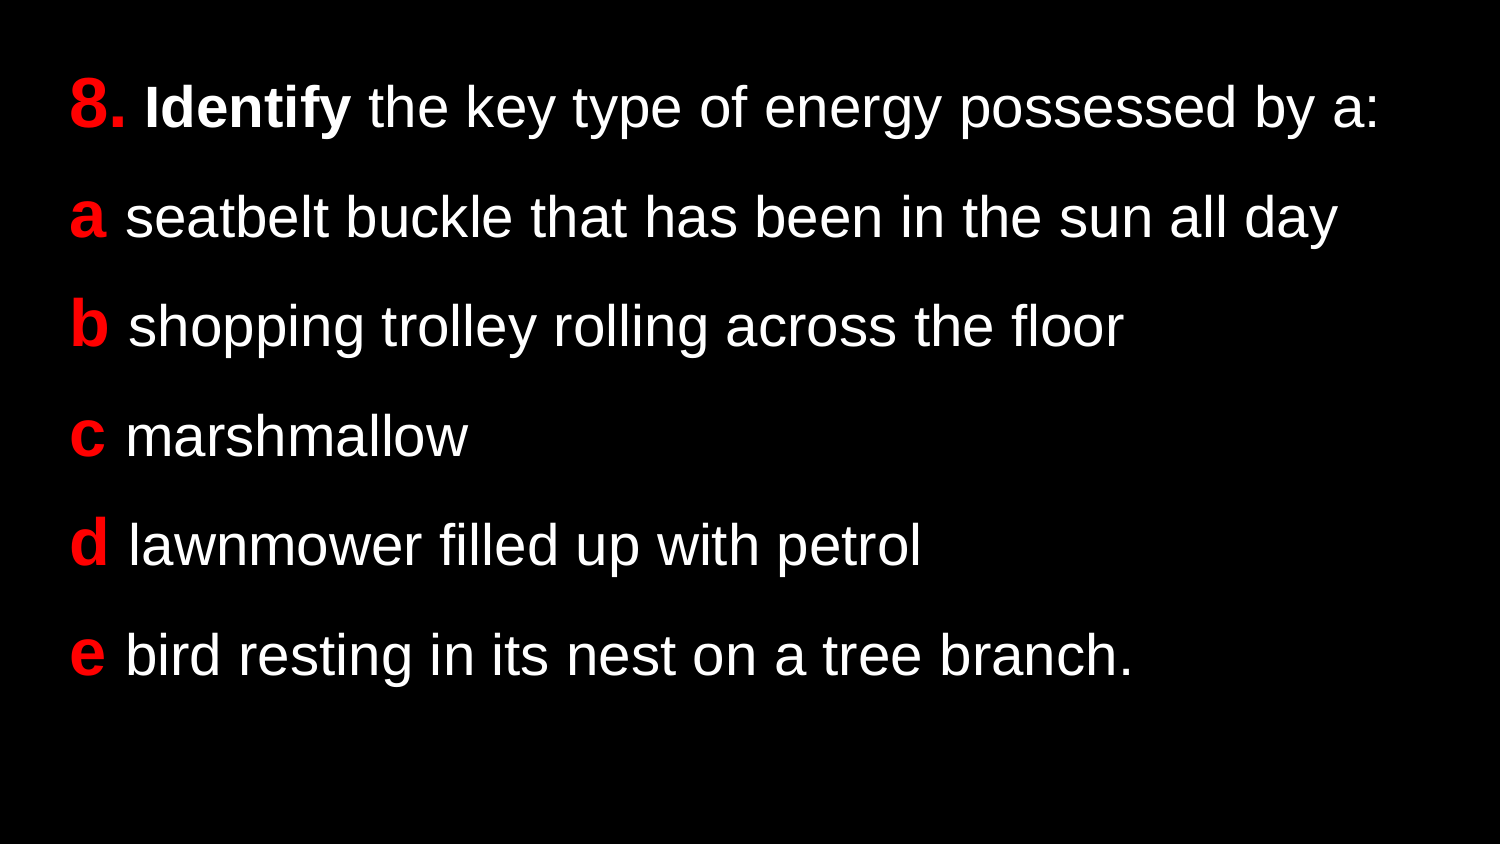

8. Identify the key type of energy possessed by a:
a seatbelt buckle that has been in the sun all day
b shopping trolley rolling across the floor
c marshmallow
d lawnmower filled up with petrol
e bird resting in its nest on a tree branch.